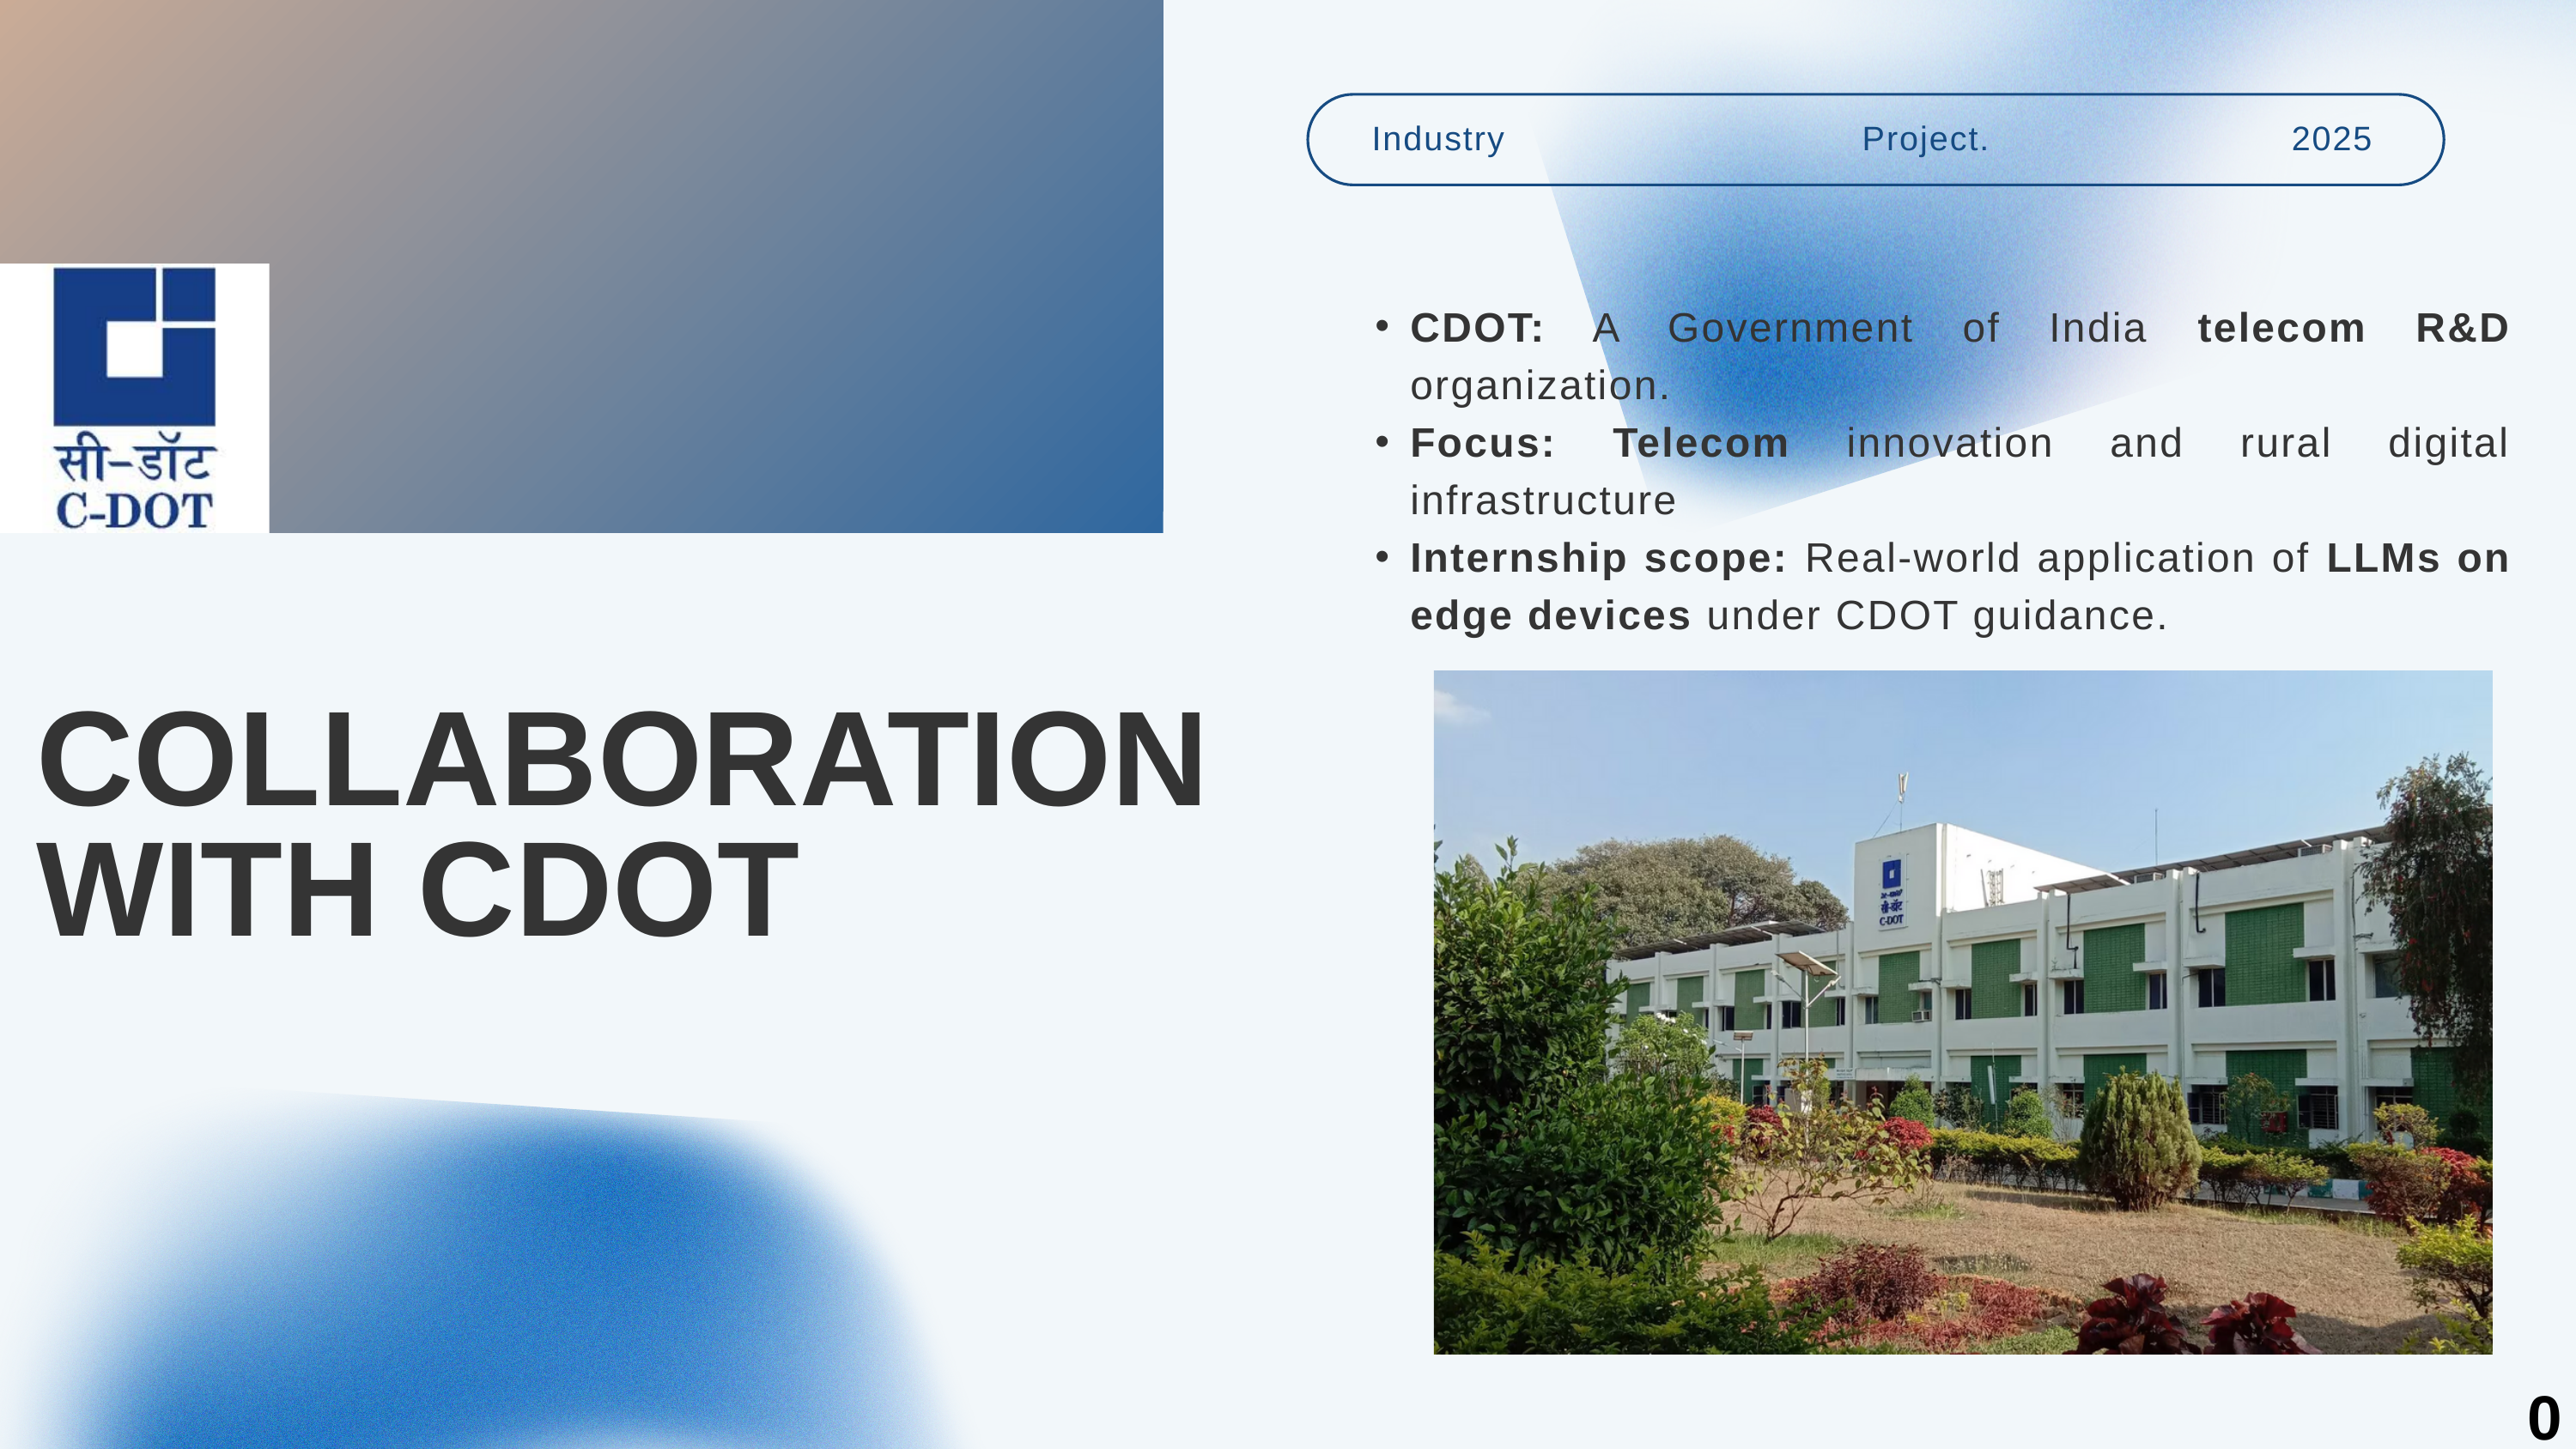

Industry
Project.
2025

CDOT: A Government of India telecom R&D organization.
Focus: Telecom innovation and rural digital infrastructure
Internship scope: Real-world application of LLMs on edge devices under CDOT guidance.

COLLABORATION WITH CDOT

01